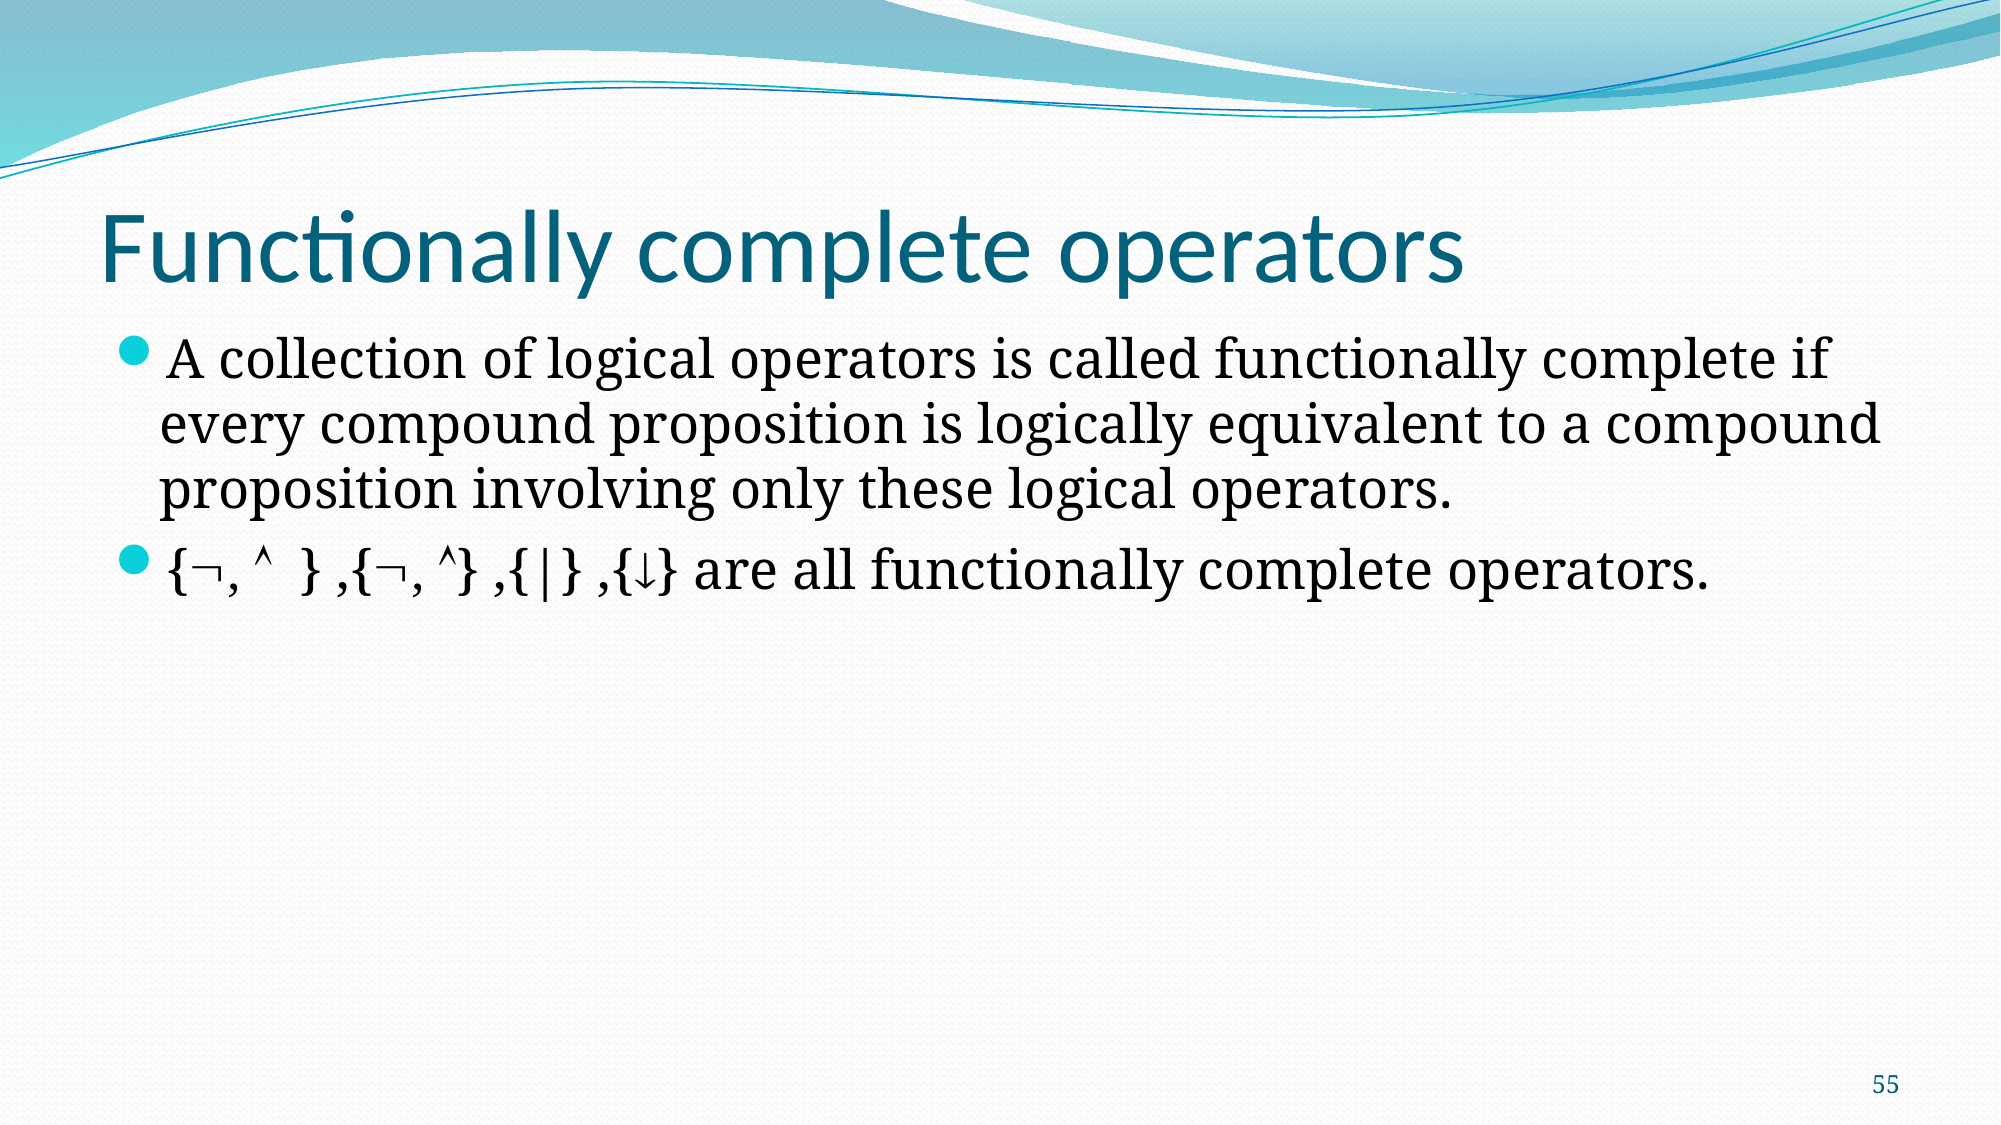

# Functionally complete operators
A collection of logical operators is called functionally complete if every compound proposition is logically equivalent to a compound proposition involving only these logical operators.
{¬, ∧  } ,{¬, ∧} ,{|} ,{↓} are all functionally complete operators.
55